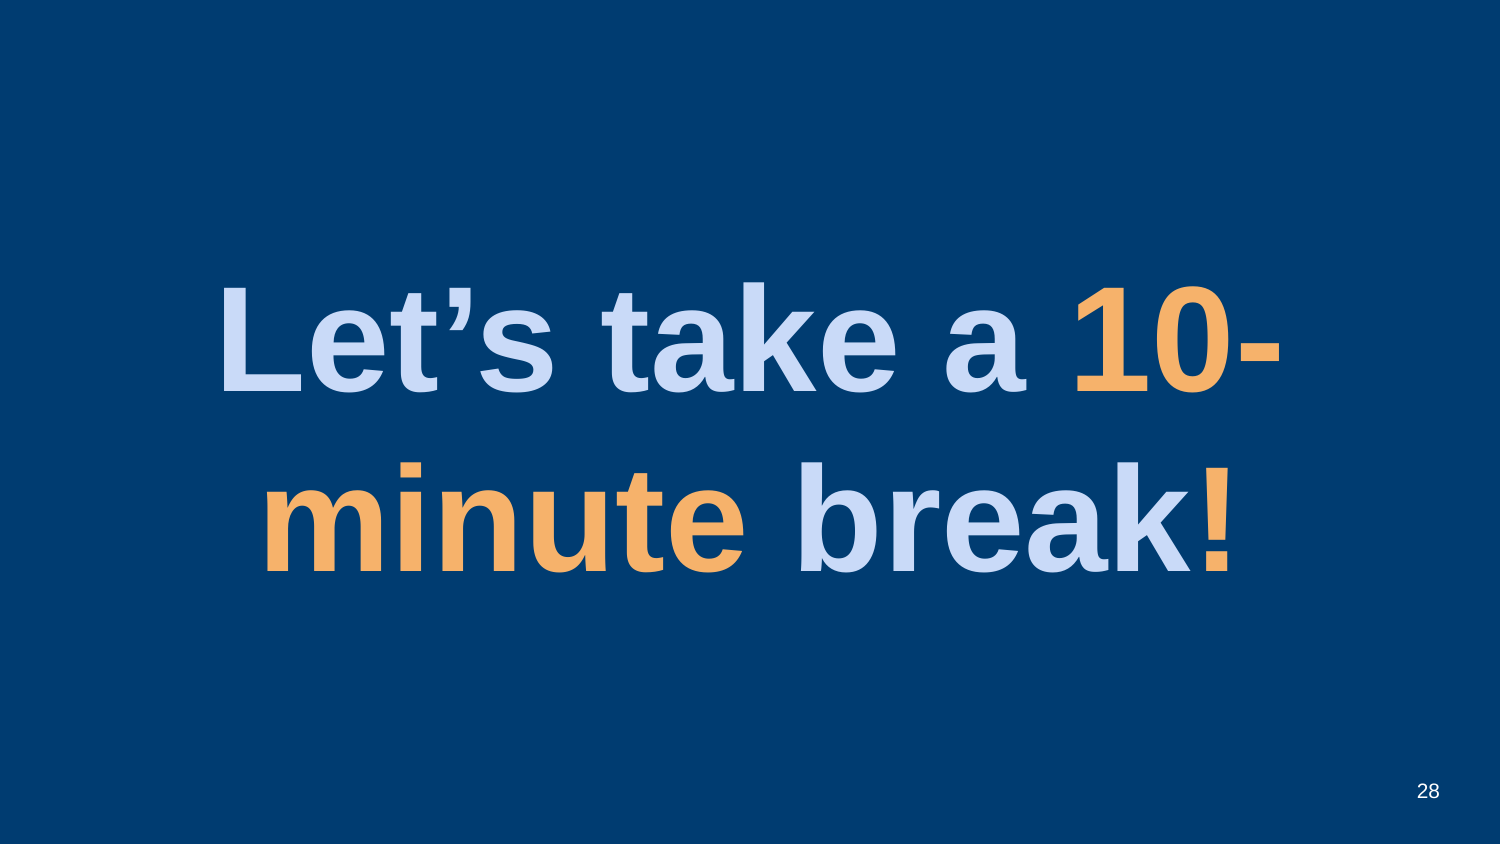

# Let’s take a 10-minute break!
28